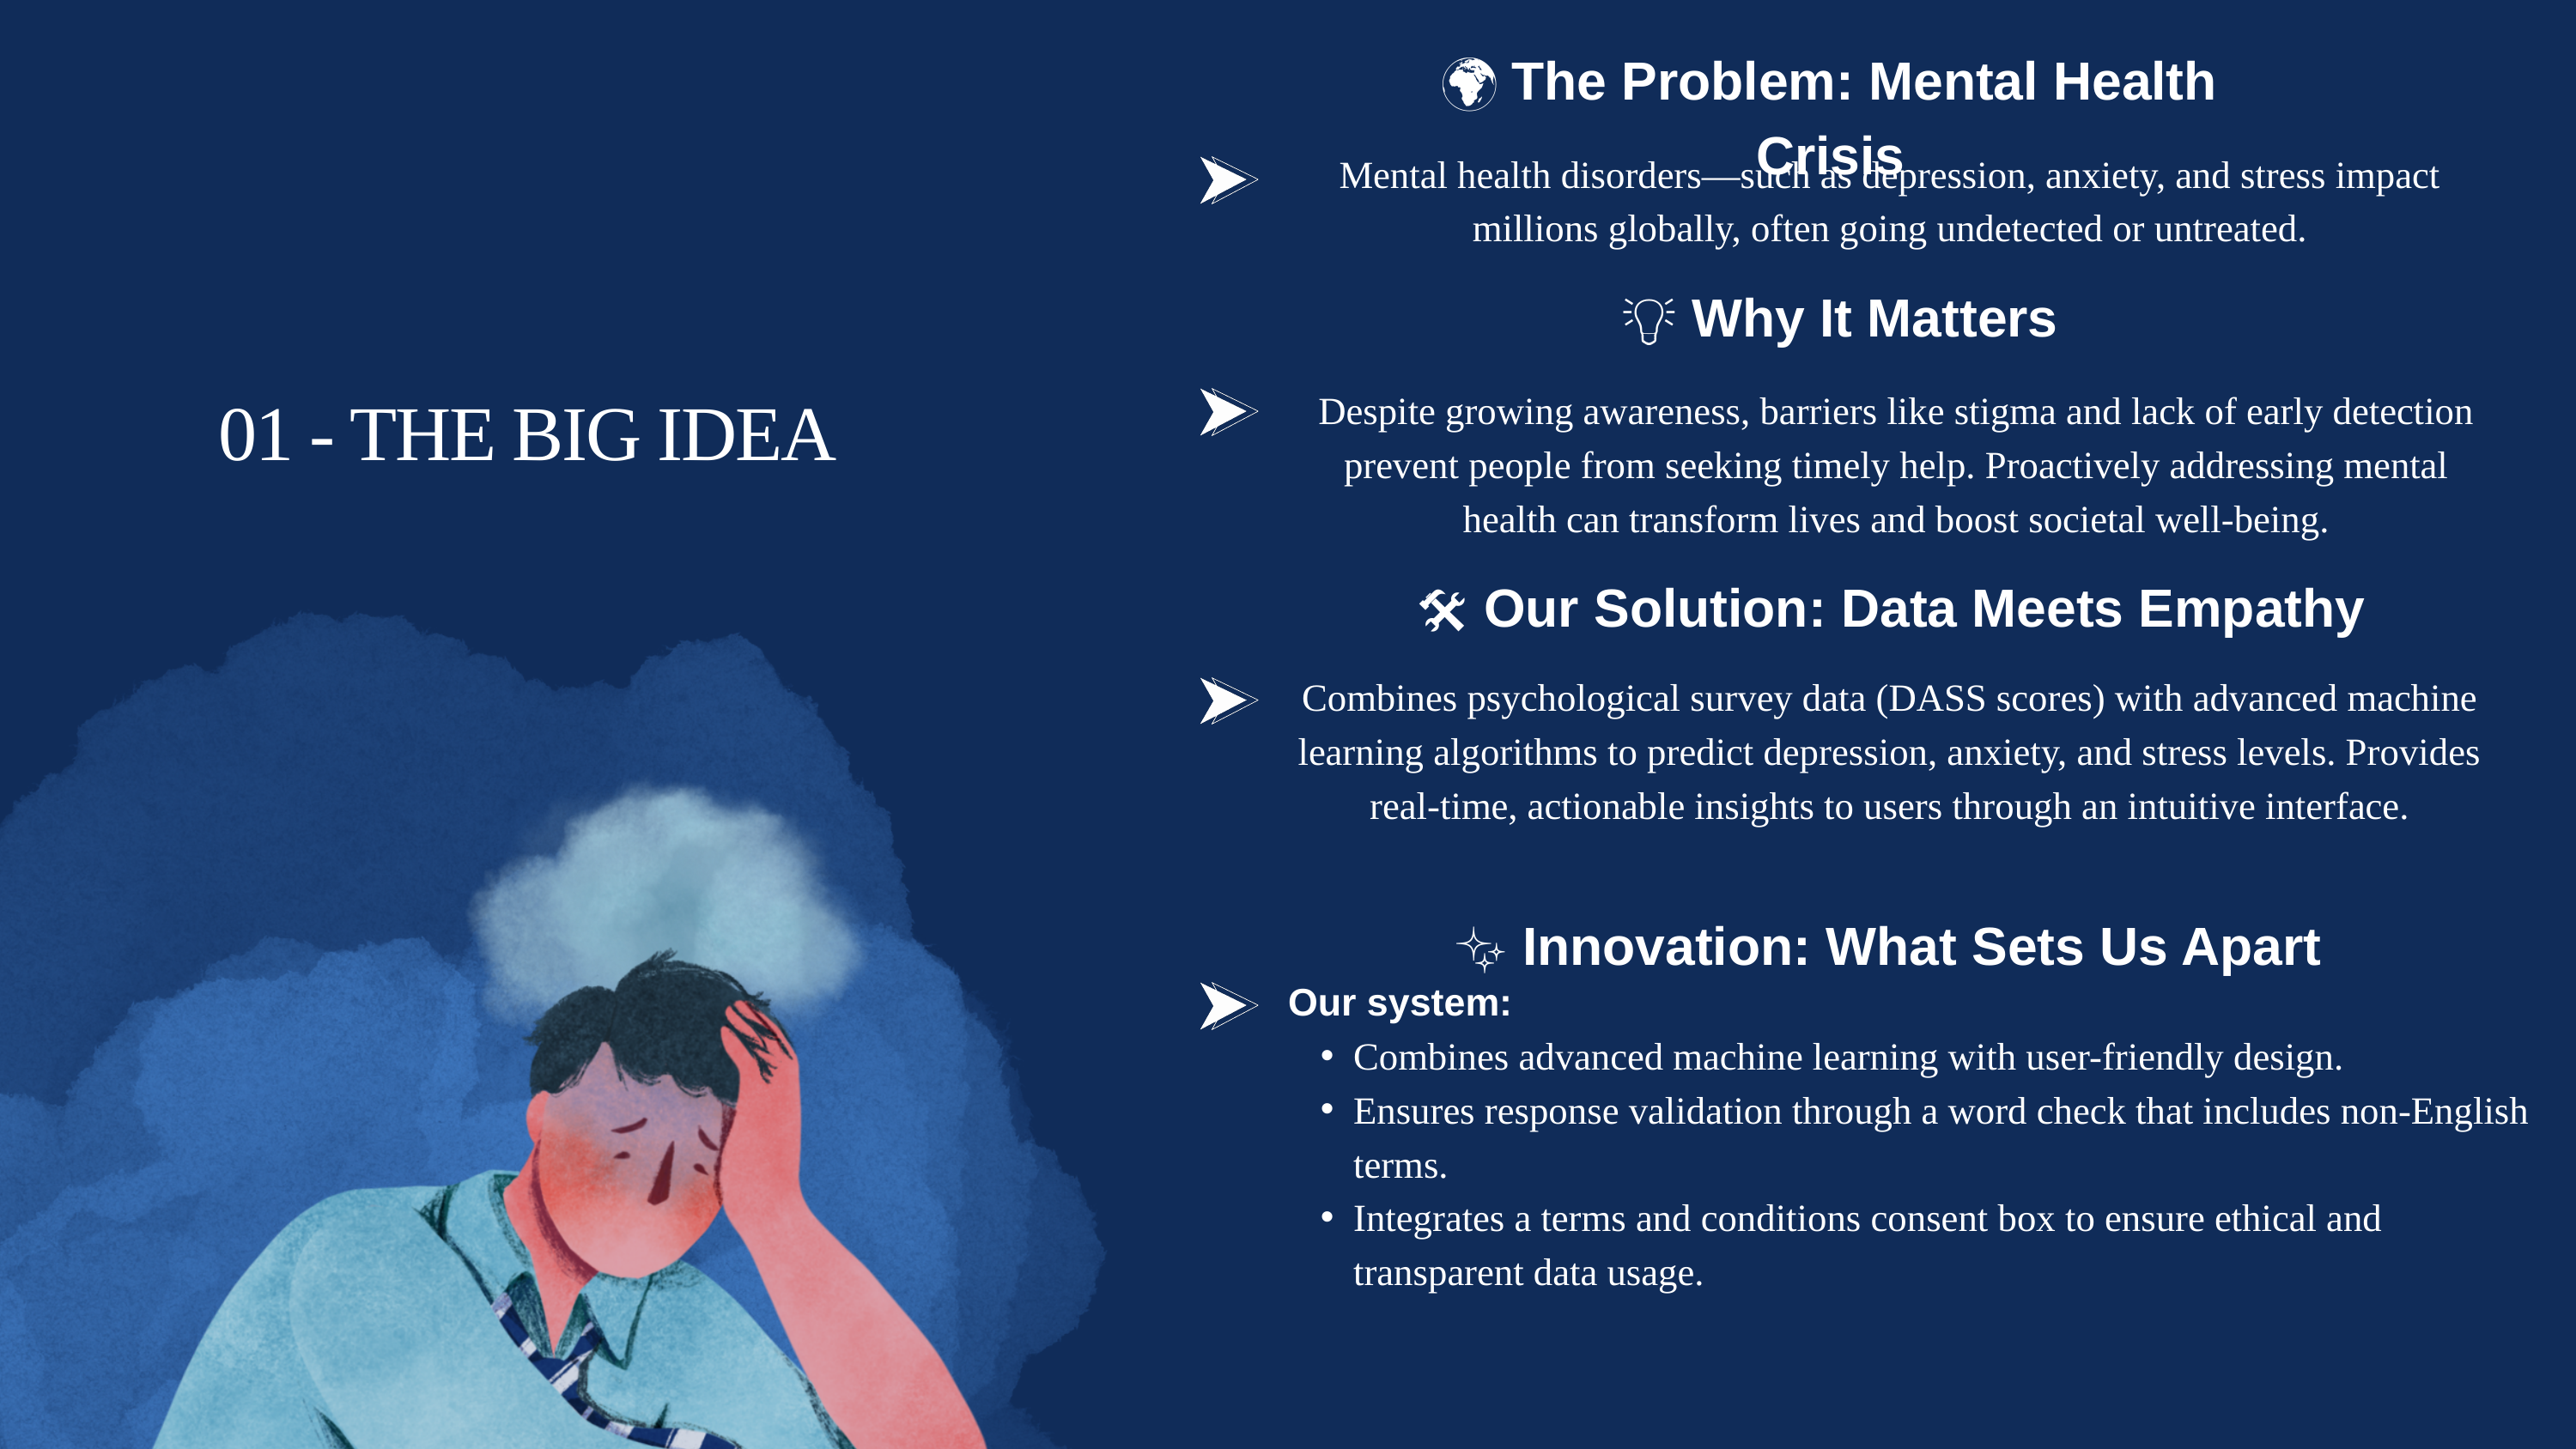

🌍 The Problem: Mental Health Crisis
Mental health disorders—such as depression, anxiety, and stress impact millions globally, often going undetected or untreated.

💡 Why It Matters
01 - THE BIG IDEA
Despite growing awareness, barriers like stigma and lack of early detection prevent people from seeking timely help. Proactively addressing mental health can transform lives and boost societal well-being.

🛠 Our Solution: Data Meets Empathy

Combines psychological survey data (DASS scores) with advanced machine learning algorithms to predict depression, anxiety, and stress levels. Provides real-time, actionable insights to users through an intuitive interface.

✨ Innovation: What Sets Us Apart
Our system:
Combines advanced machine learning with user-friendly design.
Ensures response validation through a word check that includes non-English terms.
Integrates a terms and conditions consent box to ensure ethical and transparent data usage.